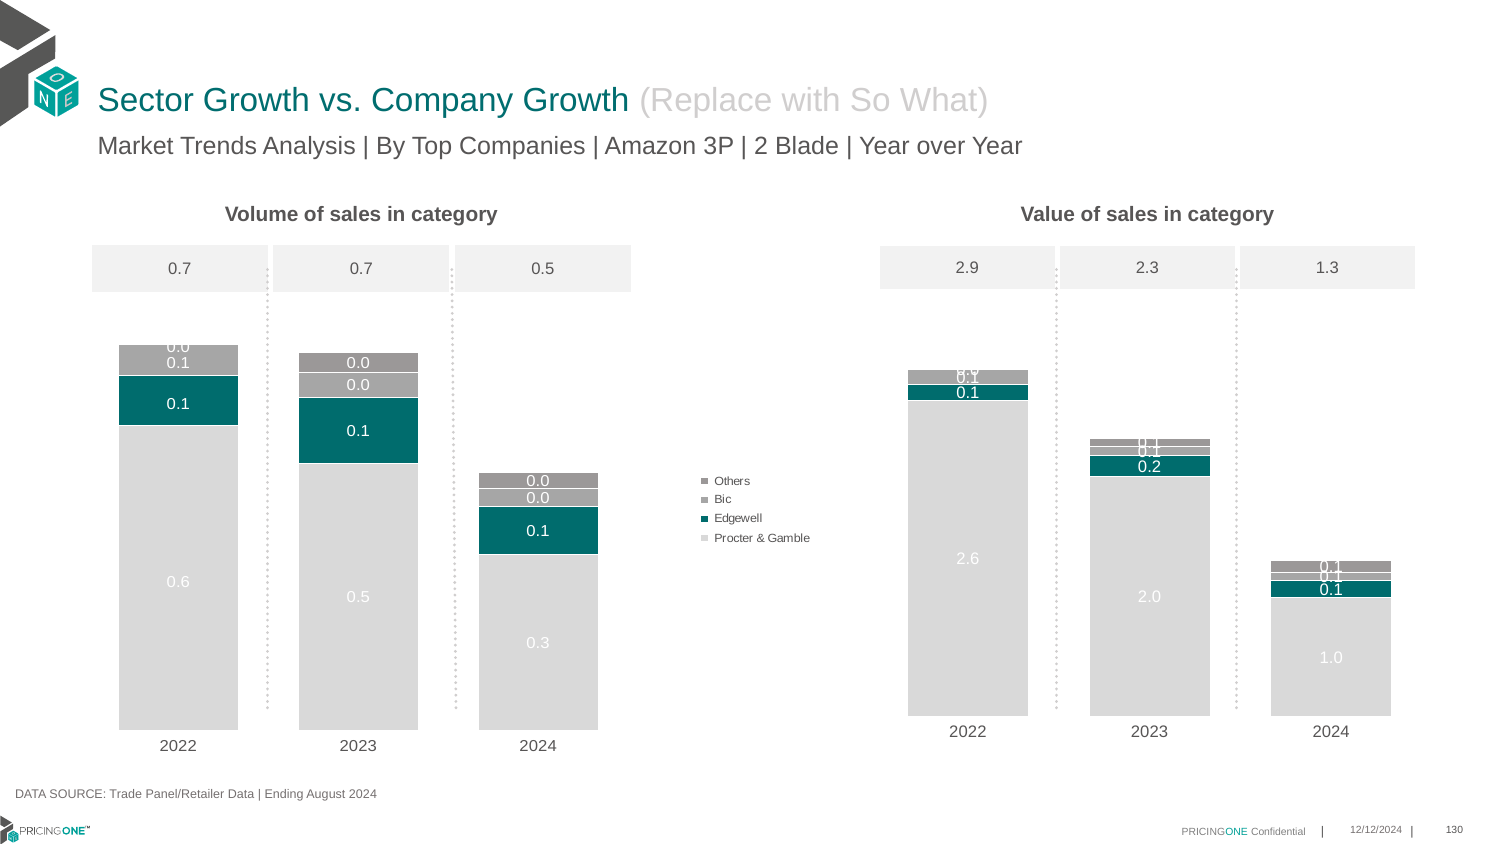

# Sector Growth vs. Company Growth (Replace with So What)
Market Trends Analysis | By Top Companies | Amazon 3P | 2 Blade | Year over Year
| Value of sales in category |  |  |
| --- | --- | --- |
| 2.9 | 2.3 | 1.3 |
| Volume of sales in category |  |  |
| --- | --- | --- |
| 0.7 | 0.7 | 0.5 |

### Chart

| Category | Procter & Gamble | Edgewell | Bic | Others |
|---|---|---|---|---|
| 2022 | 2.636375 | 0.137002 | 0.123387 | 0.007535 |
| 2023 | 2.004256 | 0.172617 | 0.075561 | 0.070252 |
| 2024 | 0.987821 | 0.145714 | 0.066508 | 0.100882 |

### Chart

| Category | Procter & Gamble | Edgewell | Bic | Others |
|---|---|---|---|---|
| 2022 | 0.562242 | 0.092871 | 0.05691 | 0.002664 |
| 2023 | 0.493445 | 0.121396 | 0.046265 | 0.036545 |
| 2024 | 0.325666 | 0.087785 | 0.032772 | 0.029251 |
DATA SOURCE: Trade Panel/Retailer Data | Ending August 2024

12/12/2024
130